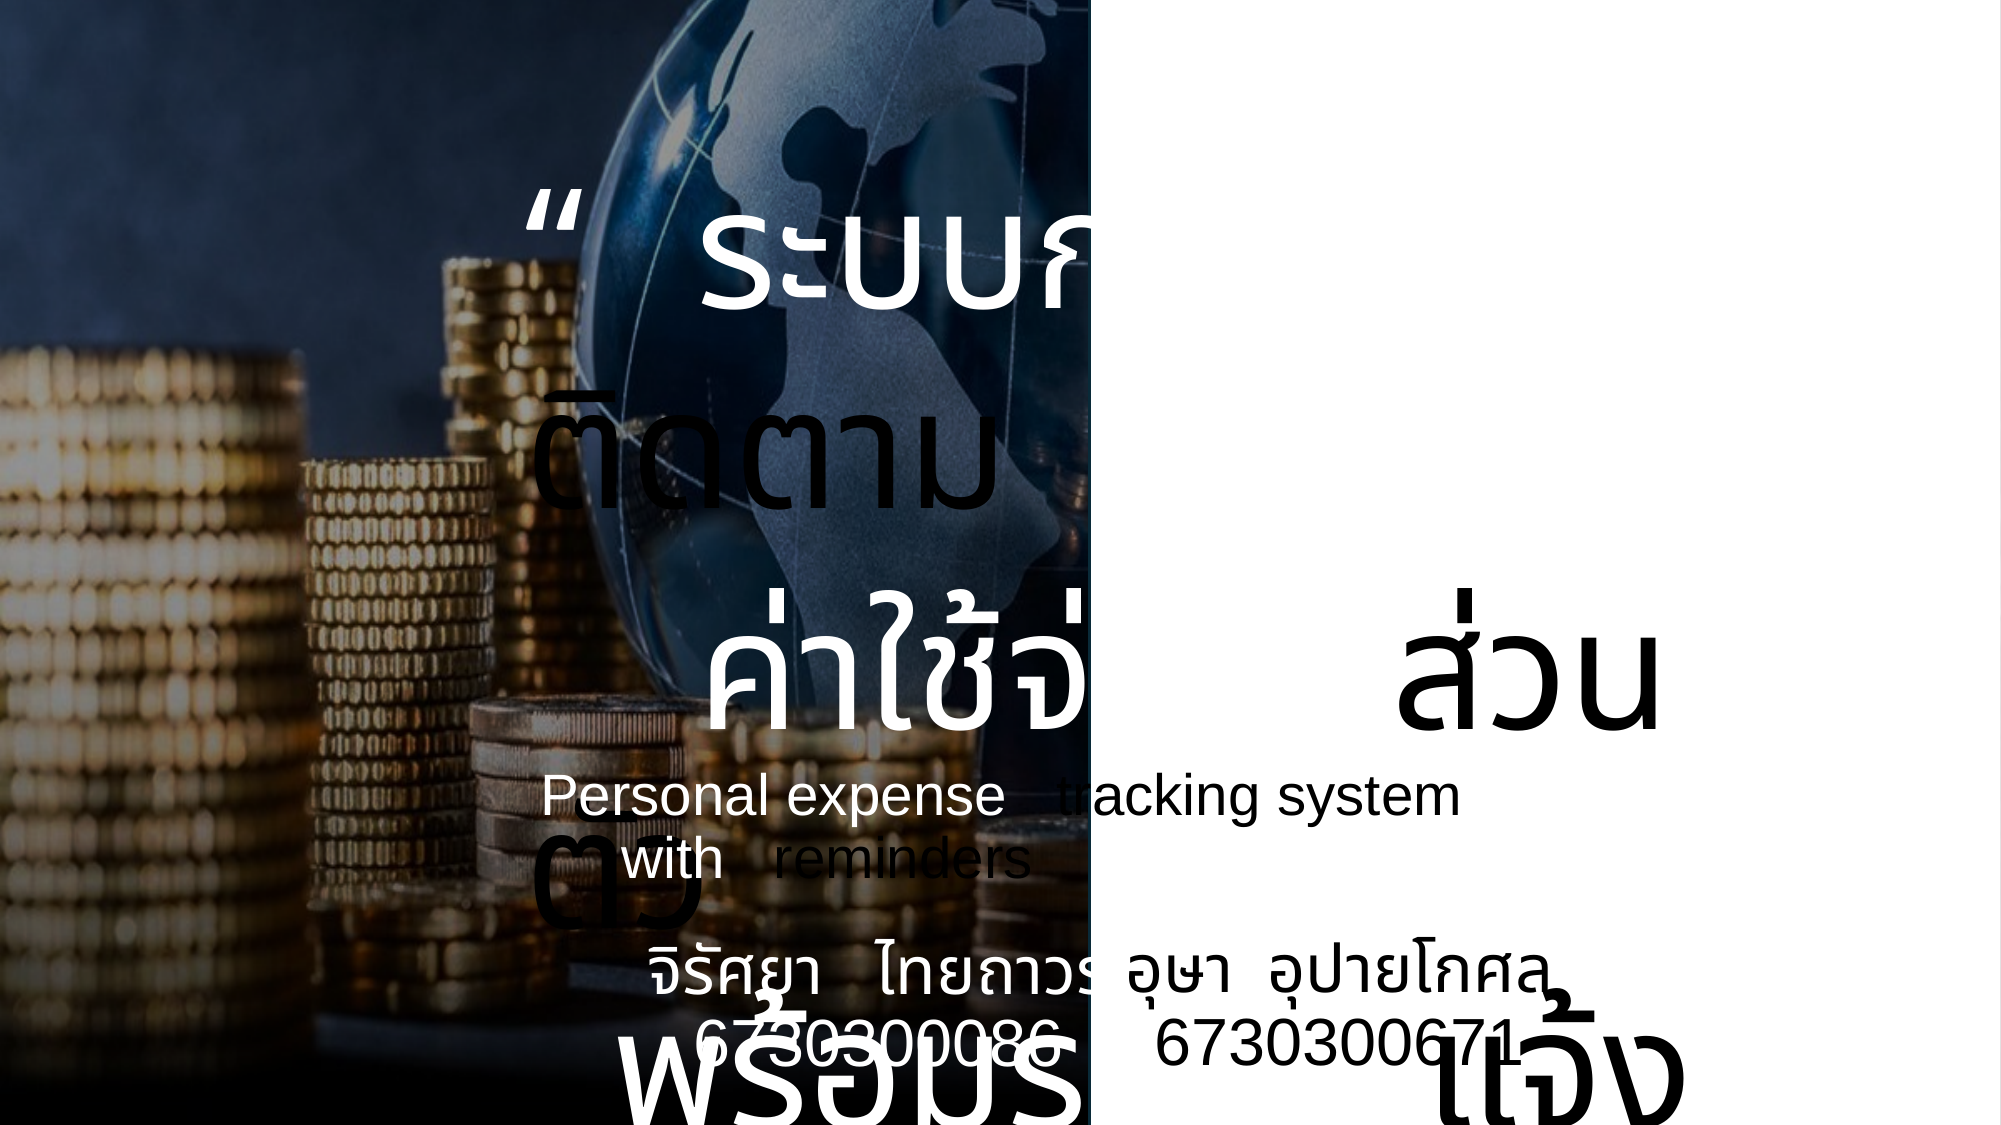

“  ระบบการ  ติดตาม
    ค่าใช้จ่าย   ส่วนตัว
  พร้อมระบบ	แจ้งเตือน ”

     Personal expense   tracking system 			            with   reminders
อุษา  อุปายโกศล
6730300671
จิรัศยา   ไทยถาวร
6730300086